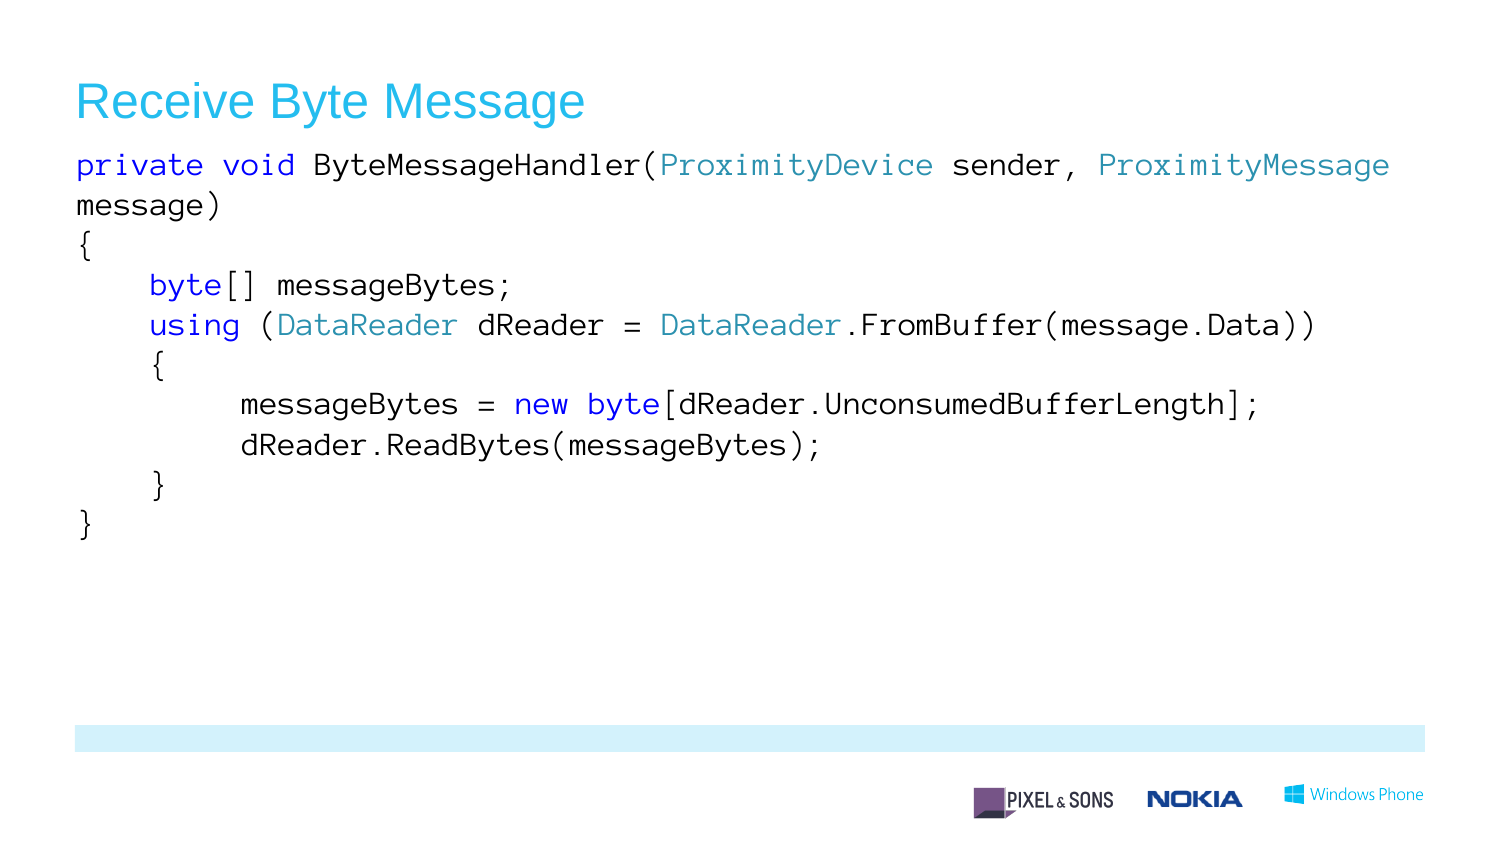

# Receive Byte Message
private void ByteMessageHandler(ProximityDevice sender, ProximityMessage message)
{
    byte[] messageBytes;
    using (DataReader dReader = DataReader.FromBuffer(message.Data))
    {
         messageBytes = new byte[dReader.UnconsumedBufferLength];
         dReader.ReadBytes(messageBytes);
    }
}